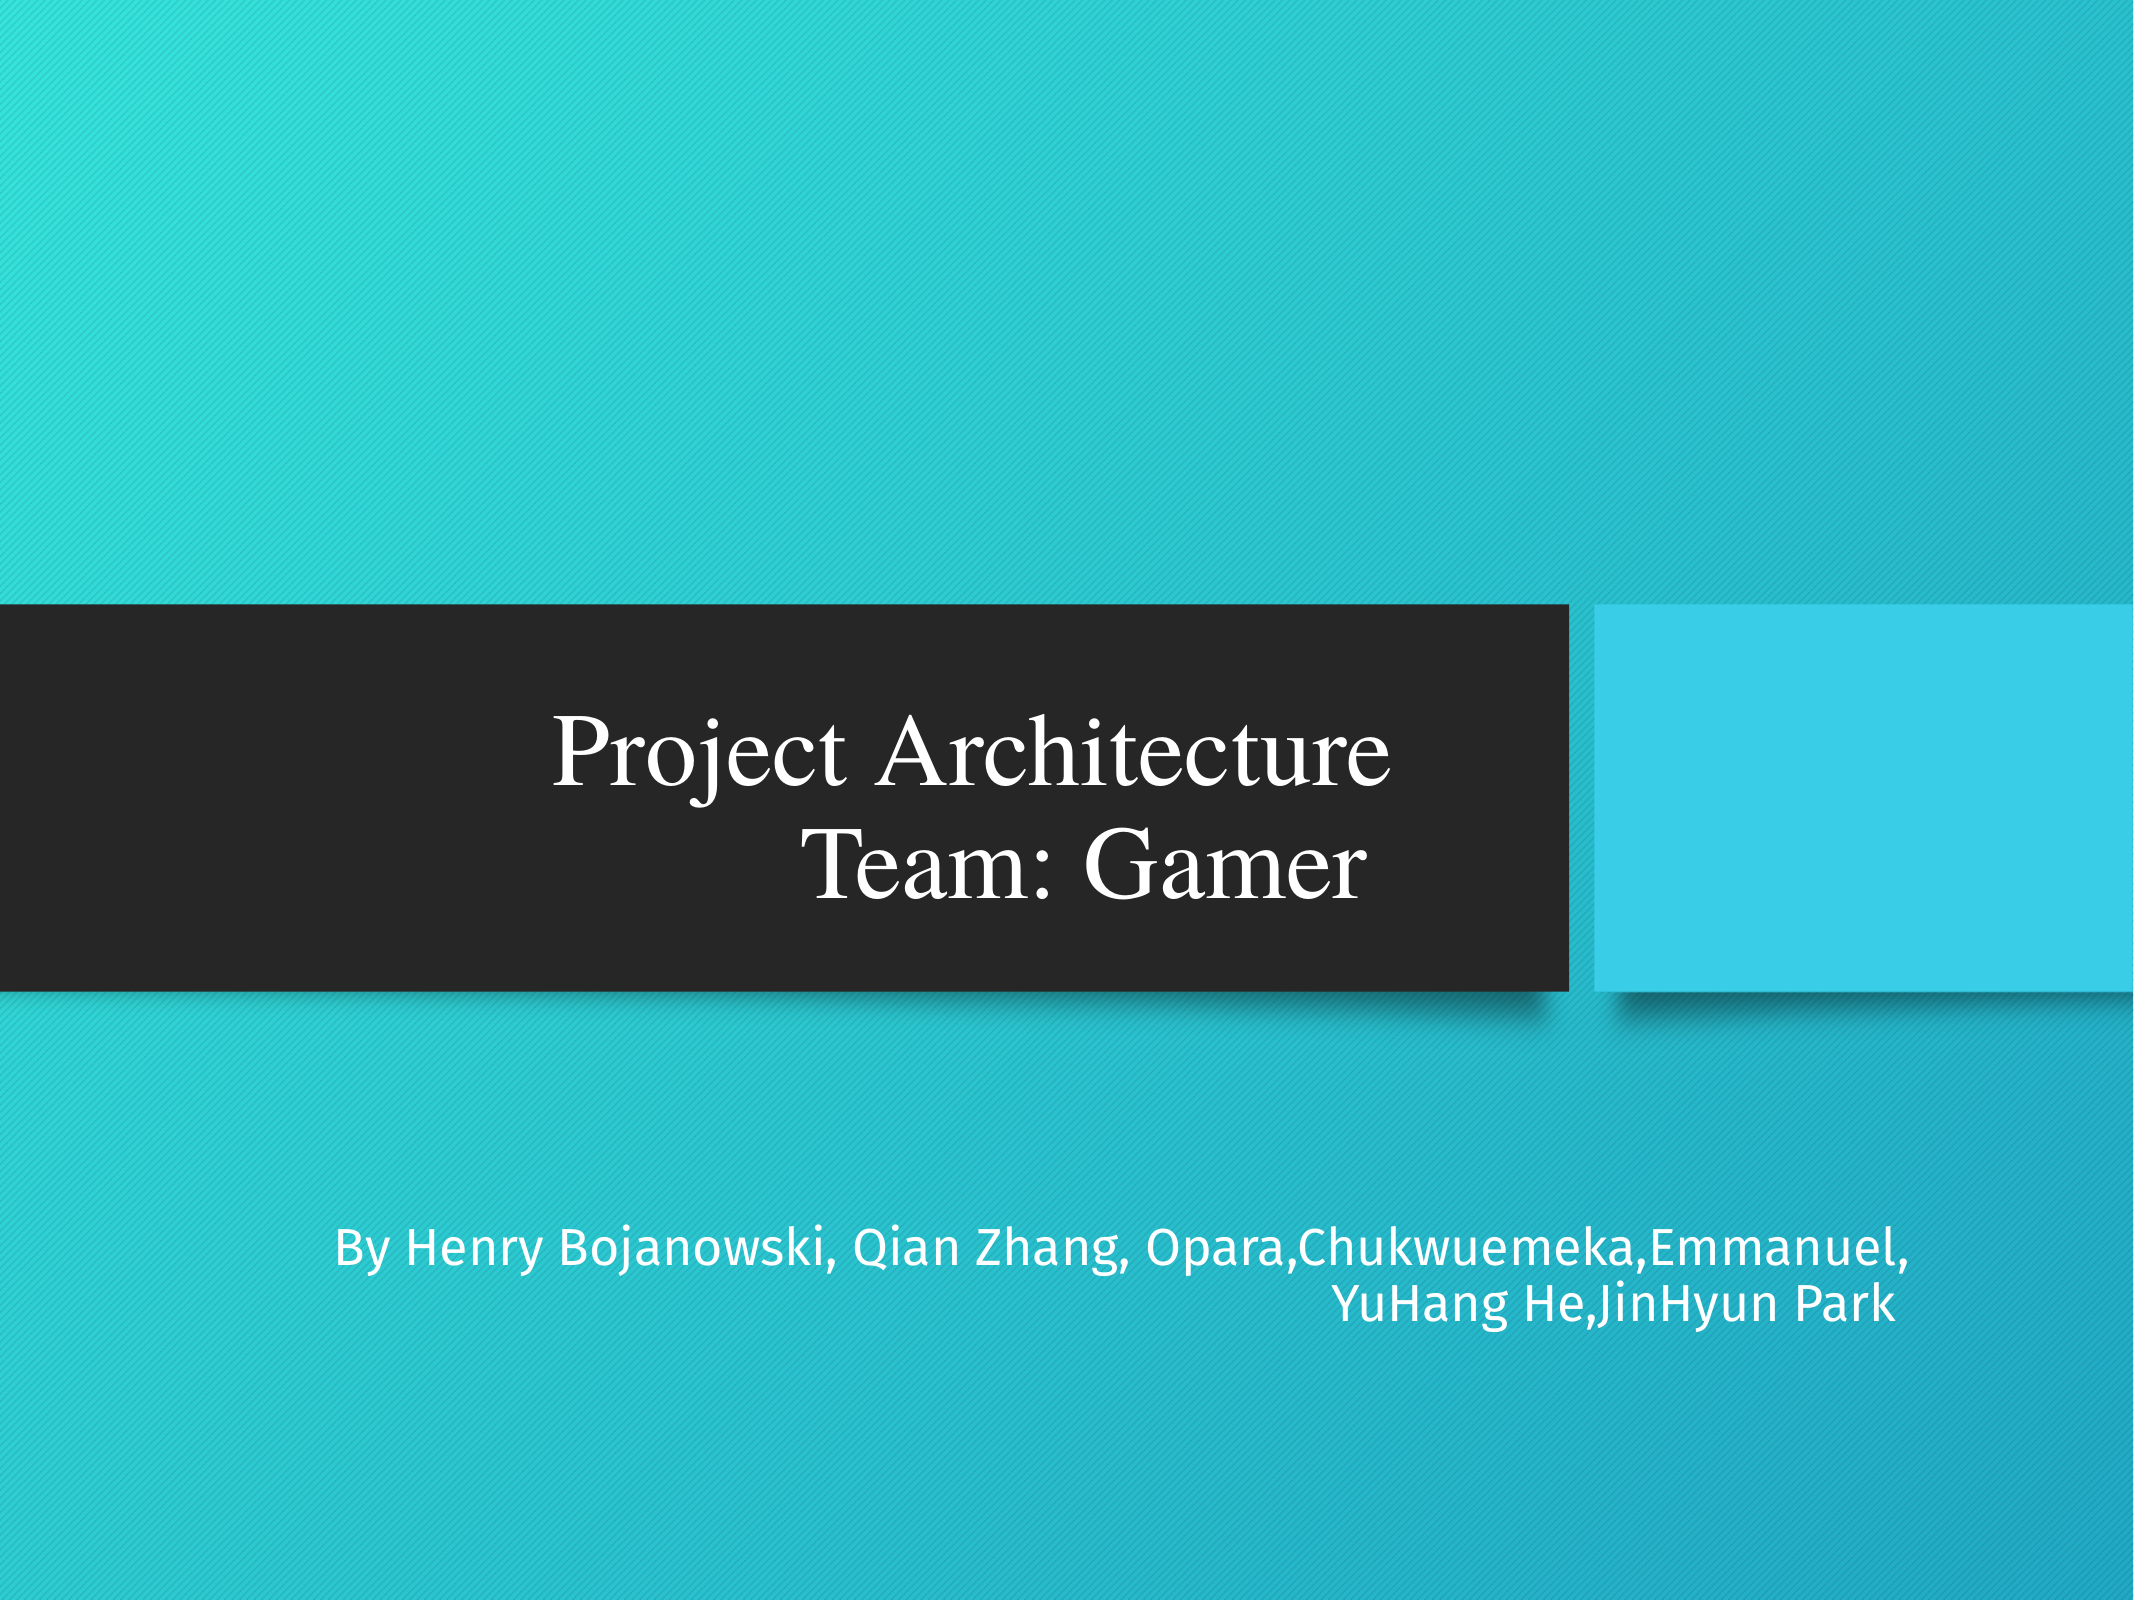

# Project Architecture Team: Gamer
By Henry Bojanowski, Qian Zhang, Opara,Chukwuemeka,Emmanuel, YuHang He,JinHyun Park